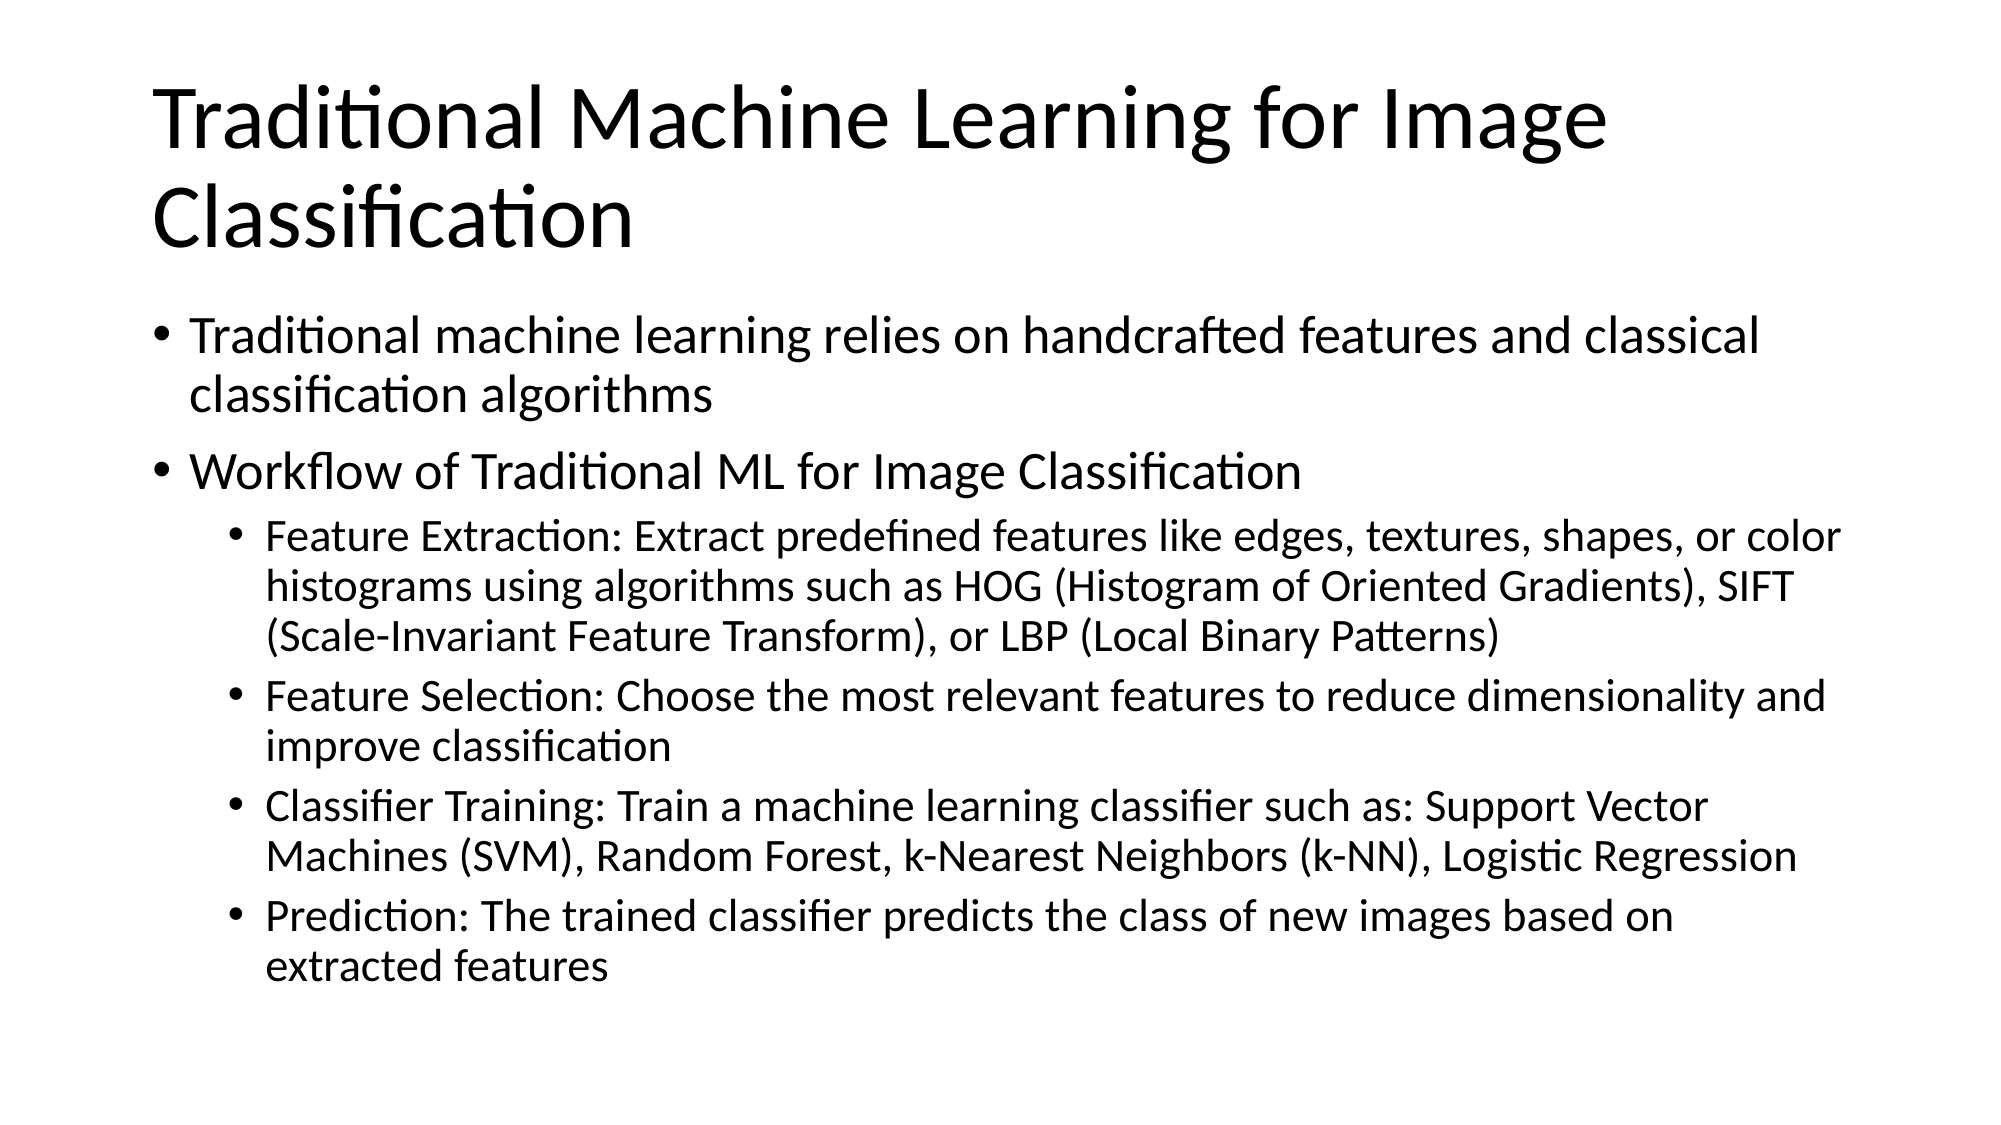

# Traditional Machine Learning for Image Classification
Traditional machine learning relies on handcrafted features and classical classification algorithms
Workflow of Traditional ML for Image Classification
Feature Extraction: Extract predefined features like edges, textures, shapes, or color histograms using algorithms such as HOG (Histogram of Oriented Gradients), SIFT (Scale-Invariant Feature Transform), or LBP (Local Binary Patterns)
Feature Selection: Choose the most relevant features to reduce dimensionality and improve classification
Classifier Training: Train a machine learning classifier such as: Support Vector Machines (SVM), Random Forest, k-Nearest Neighbors (k-NN), Logistic Regression
Prediction: The trained classifier predicts the class of new images based on extracted features